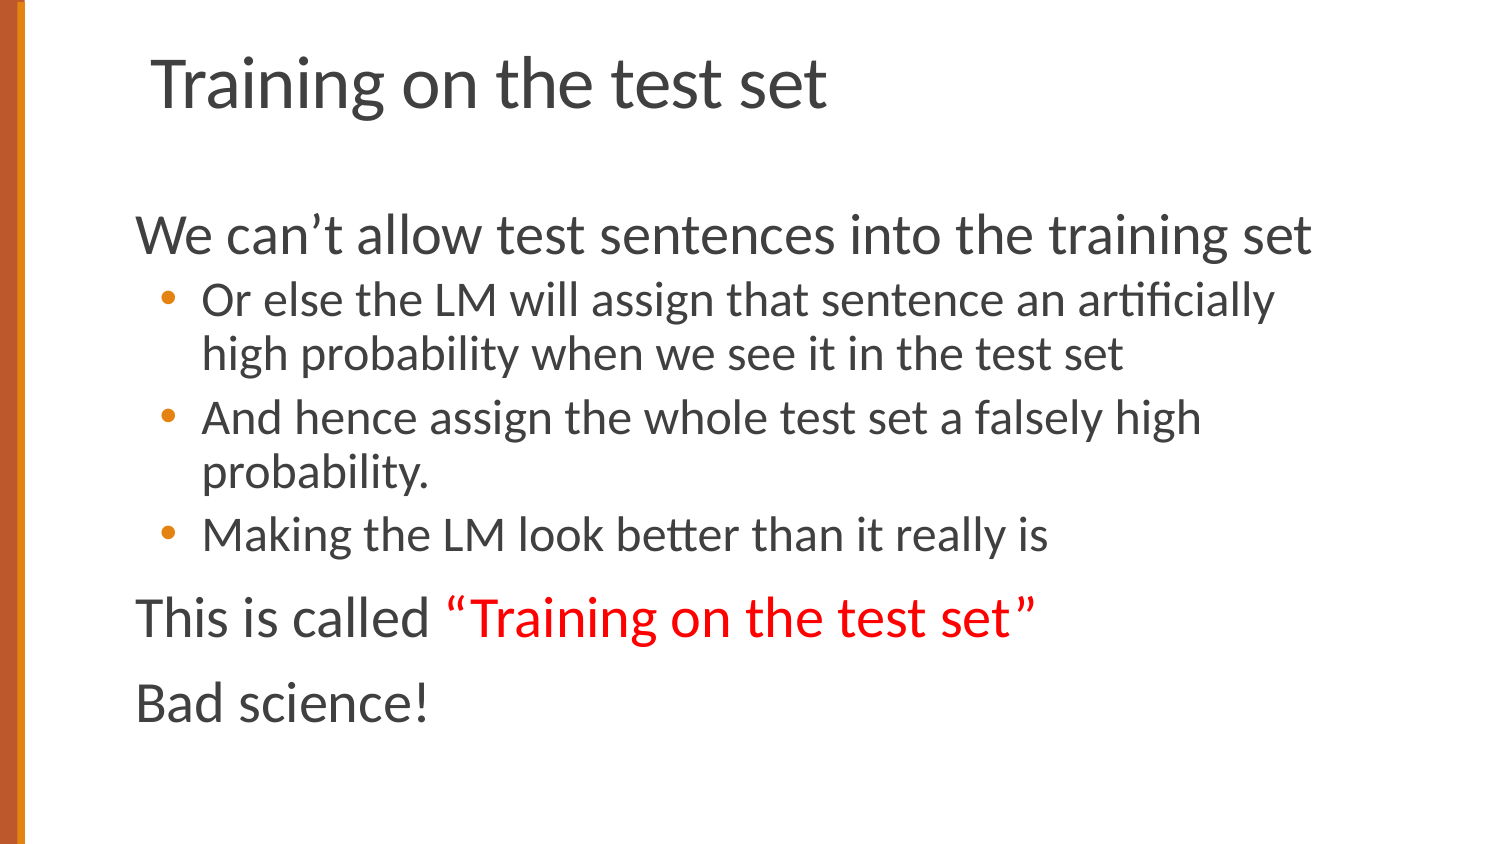

# Training on the test set
We can’t allow test sentences into the training set
Or else the LM will assign that sentence an artificially high probability when we see it in the test set
And hence assign the whole test set a falsely high probability.
Making the LM look better than it really is
This is called “Training on the test set”
Bad science!

38